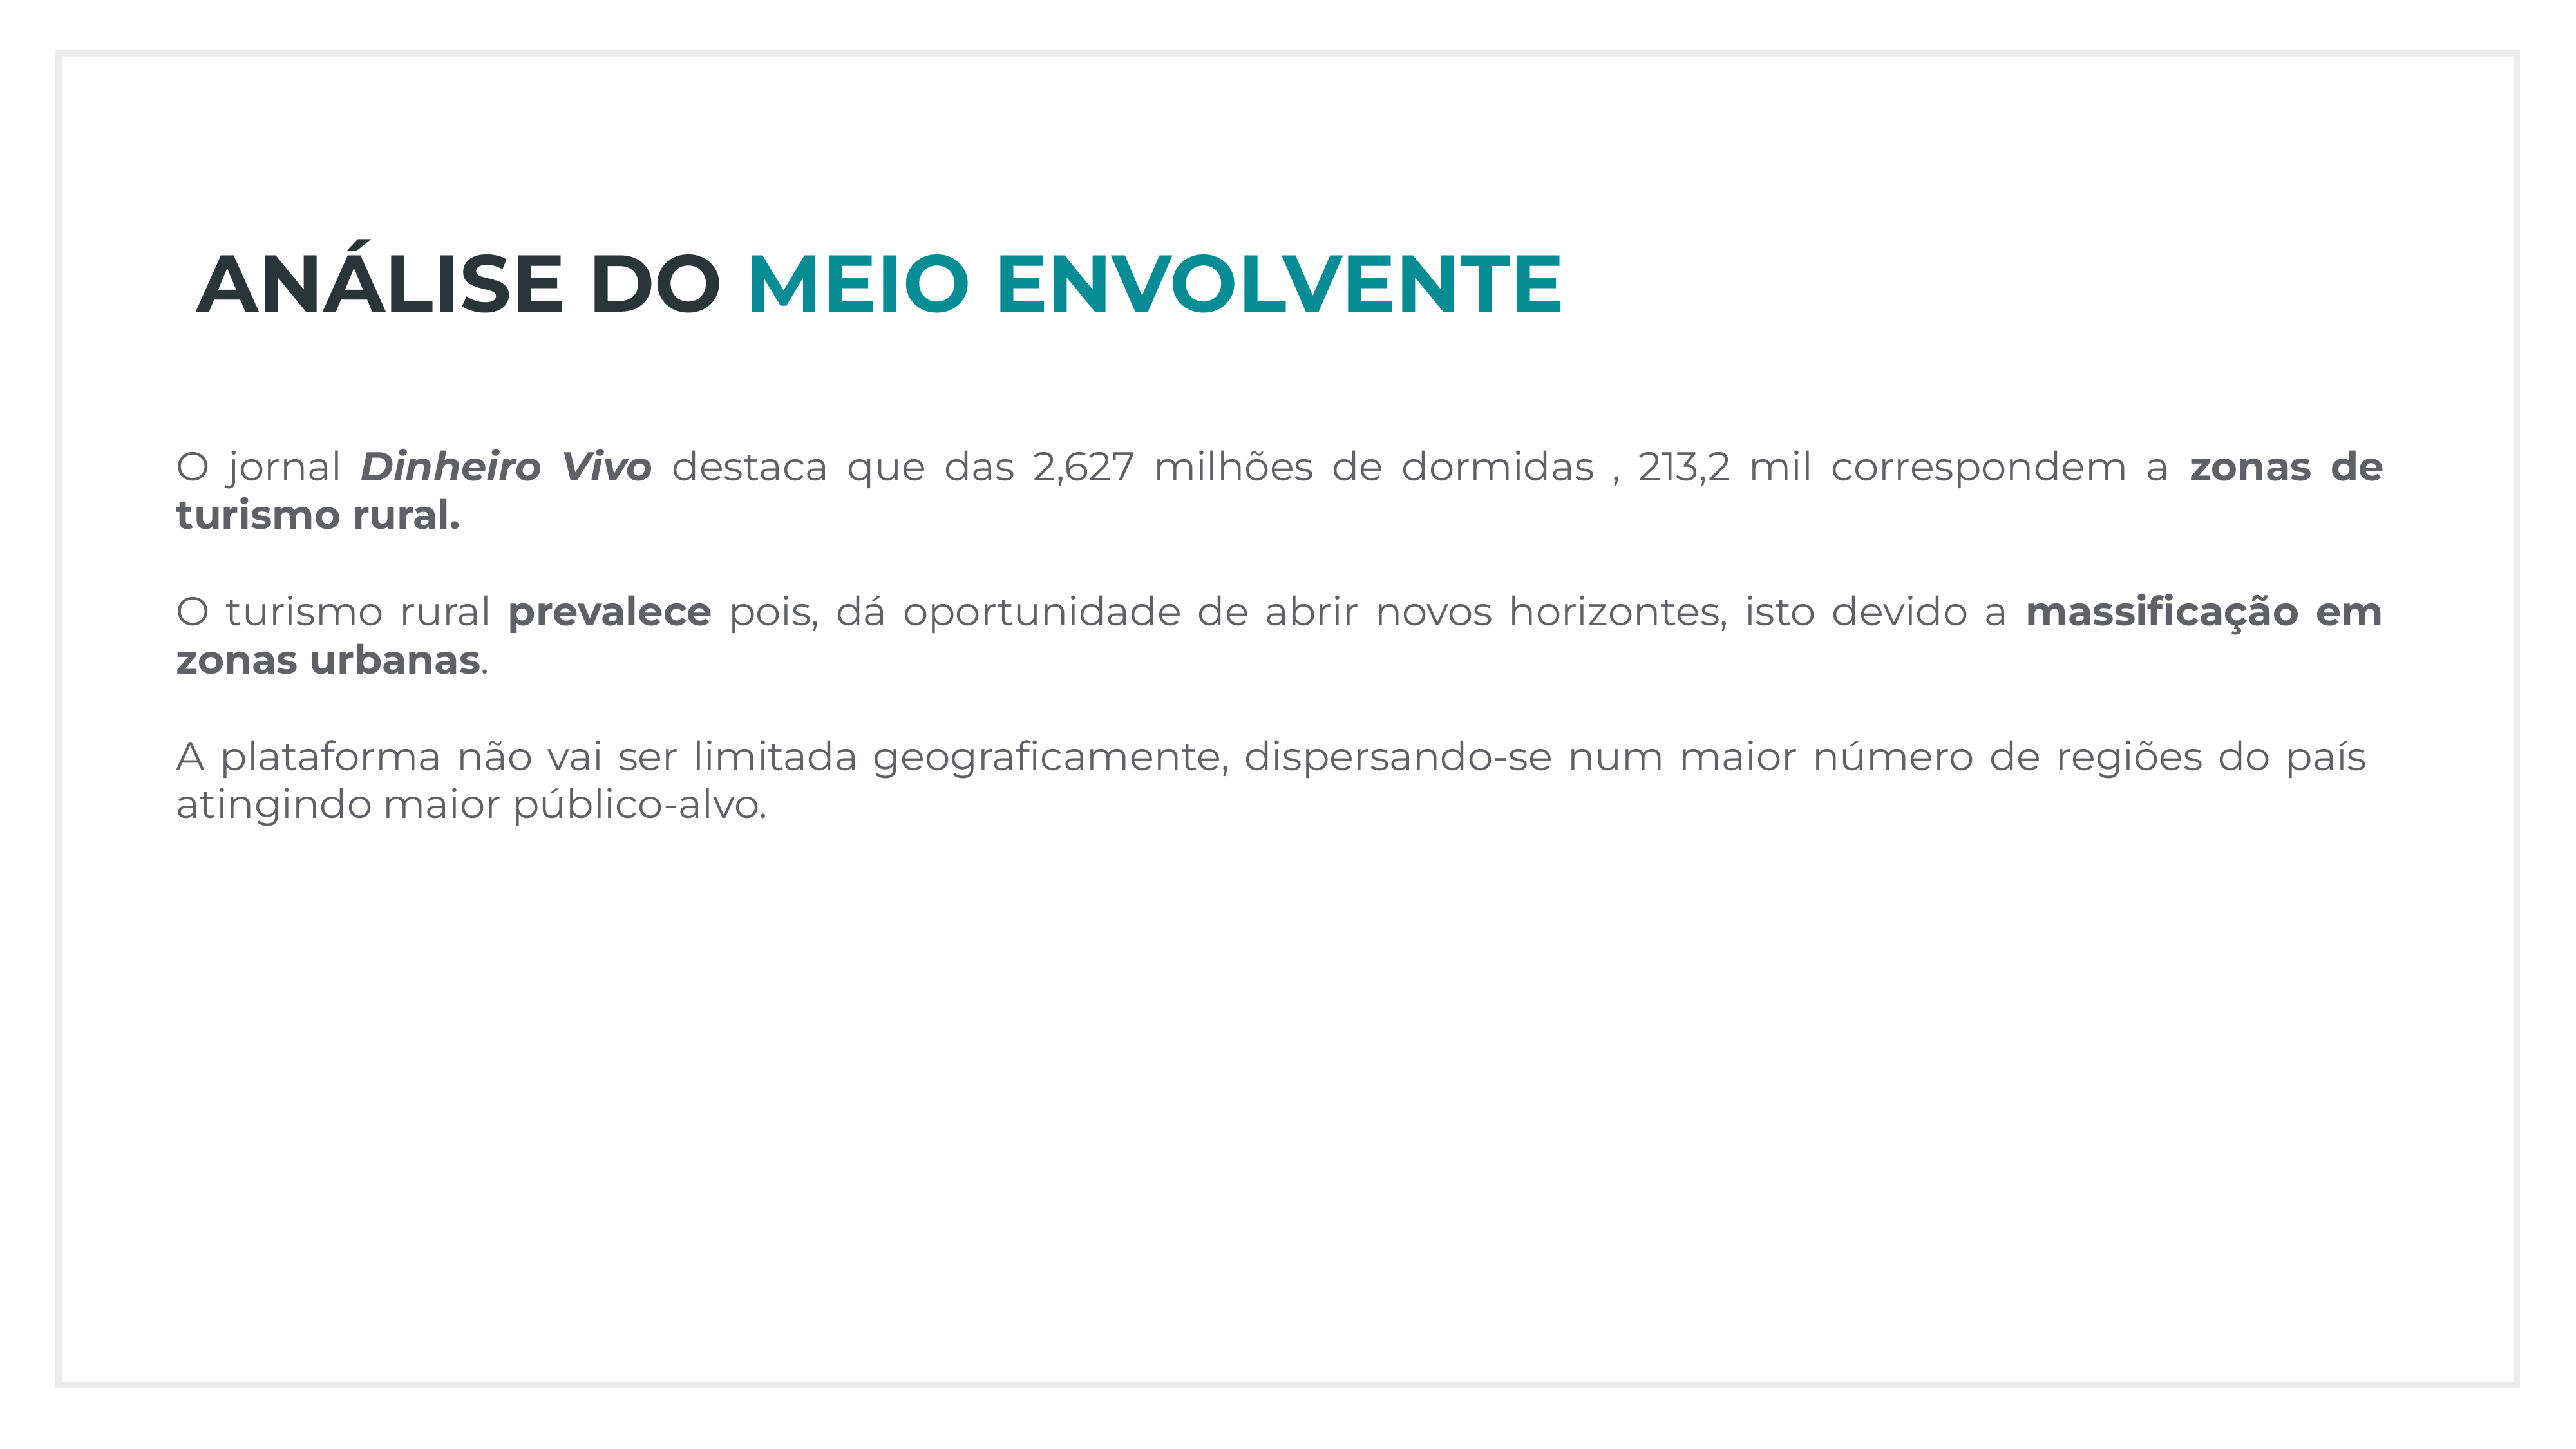

Análise do meio envolvente
O jornal Dinheiro Vivo destaca que das 2,627 milhões de dormidas , 213,2 mil correspondem a zonas de turismo rural.

O turismo rural prevalece pois, dá oportunidade de abrir novos horizontes, isto devido a massificação em zonas urbanas.

A plataforma não vai ser limitada geograficamente, dispersando-se num maior número de regiões do país  atingindo maior público-alvo.